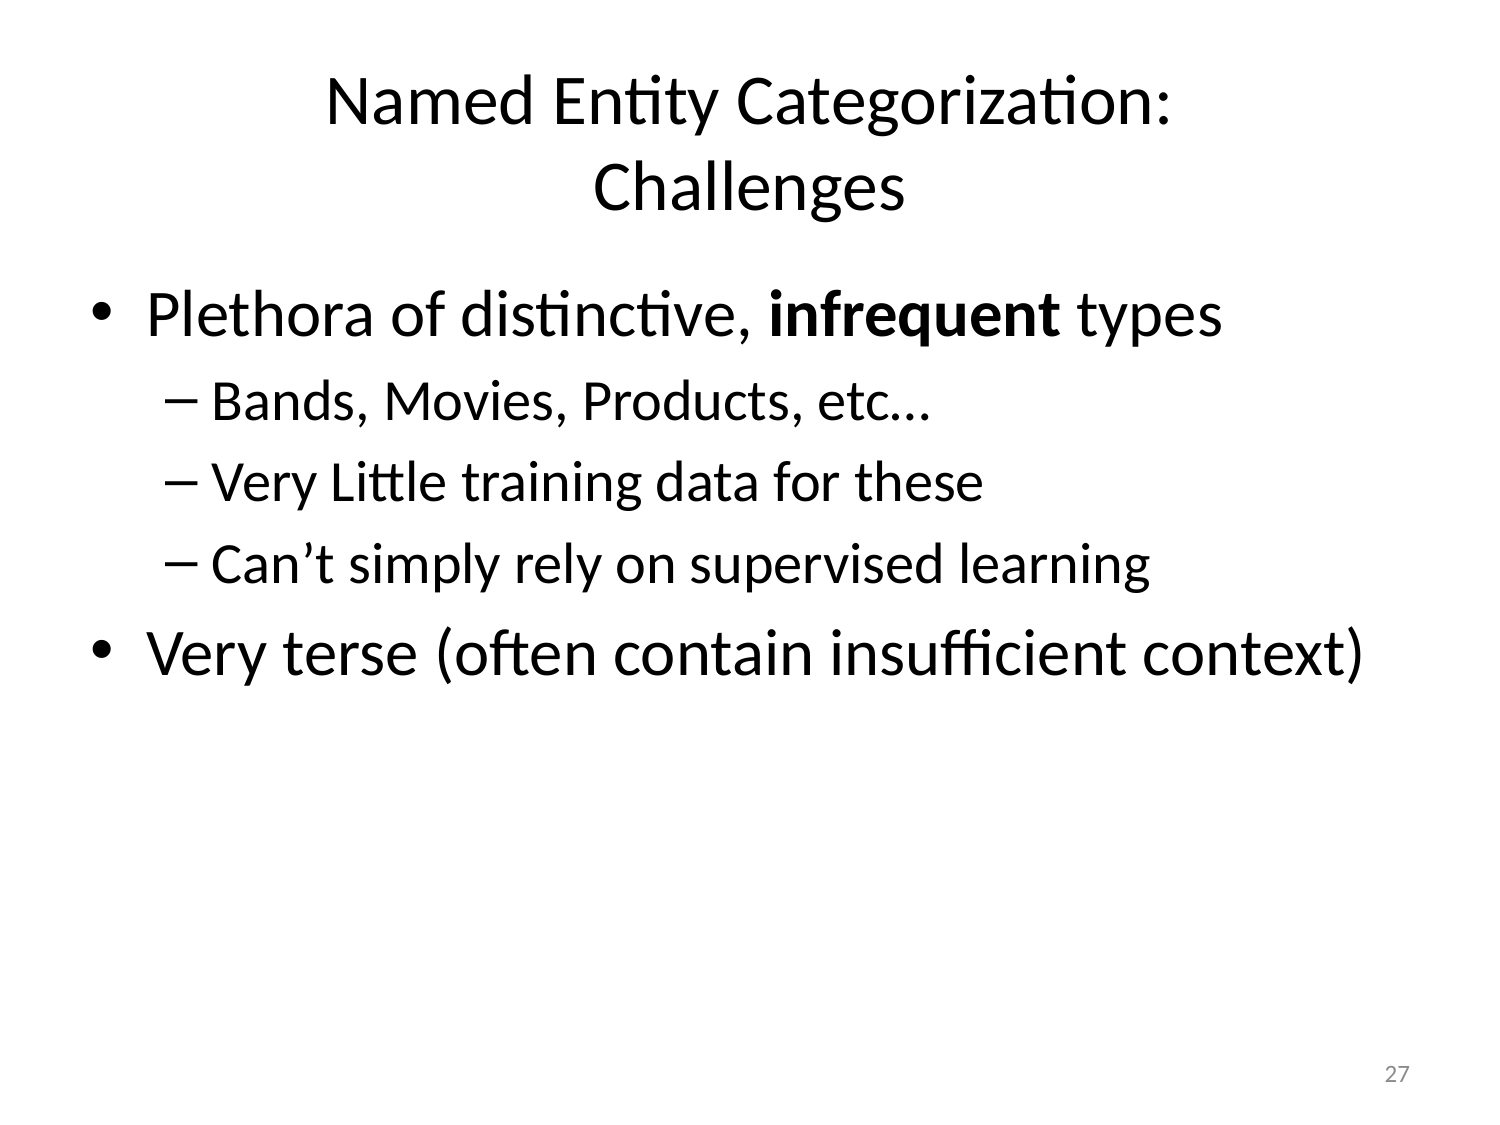

# Named Entity Categorization: Challenges
Plethora of distinctive, infrequent types
Bands, Movies, Products, etc…
Very Little training data for these
Can’t simply rely on supervised learning
Very terse (often contain insufficient context)
27